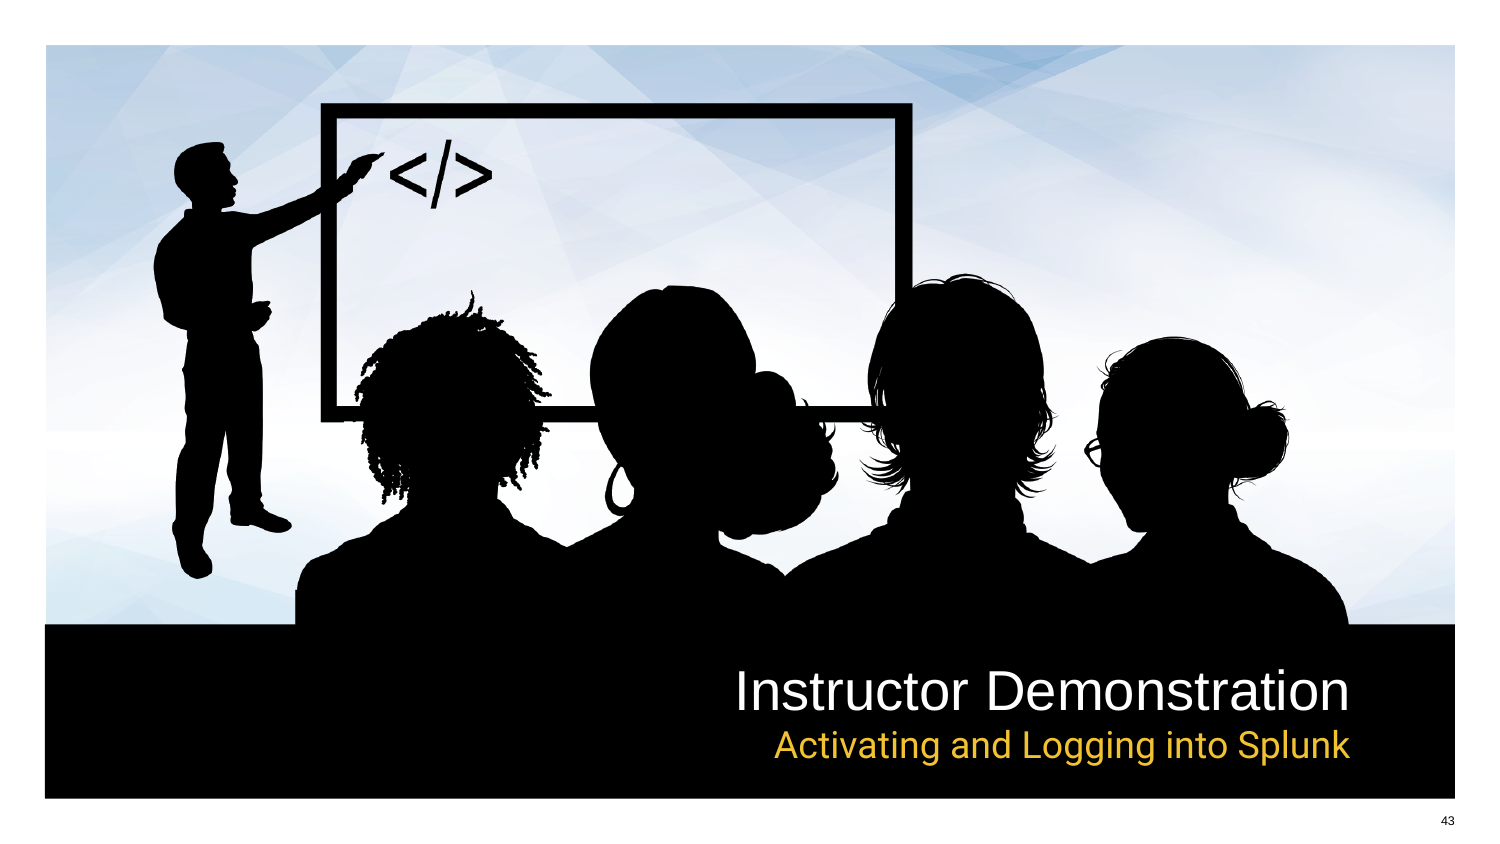

# Activating and Logging into Splunk

43